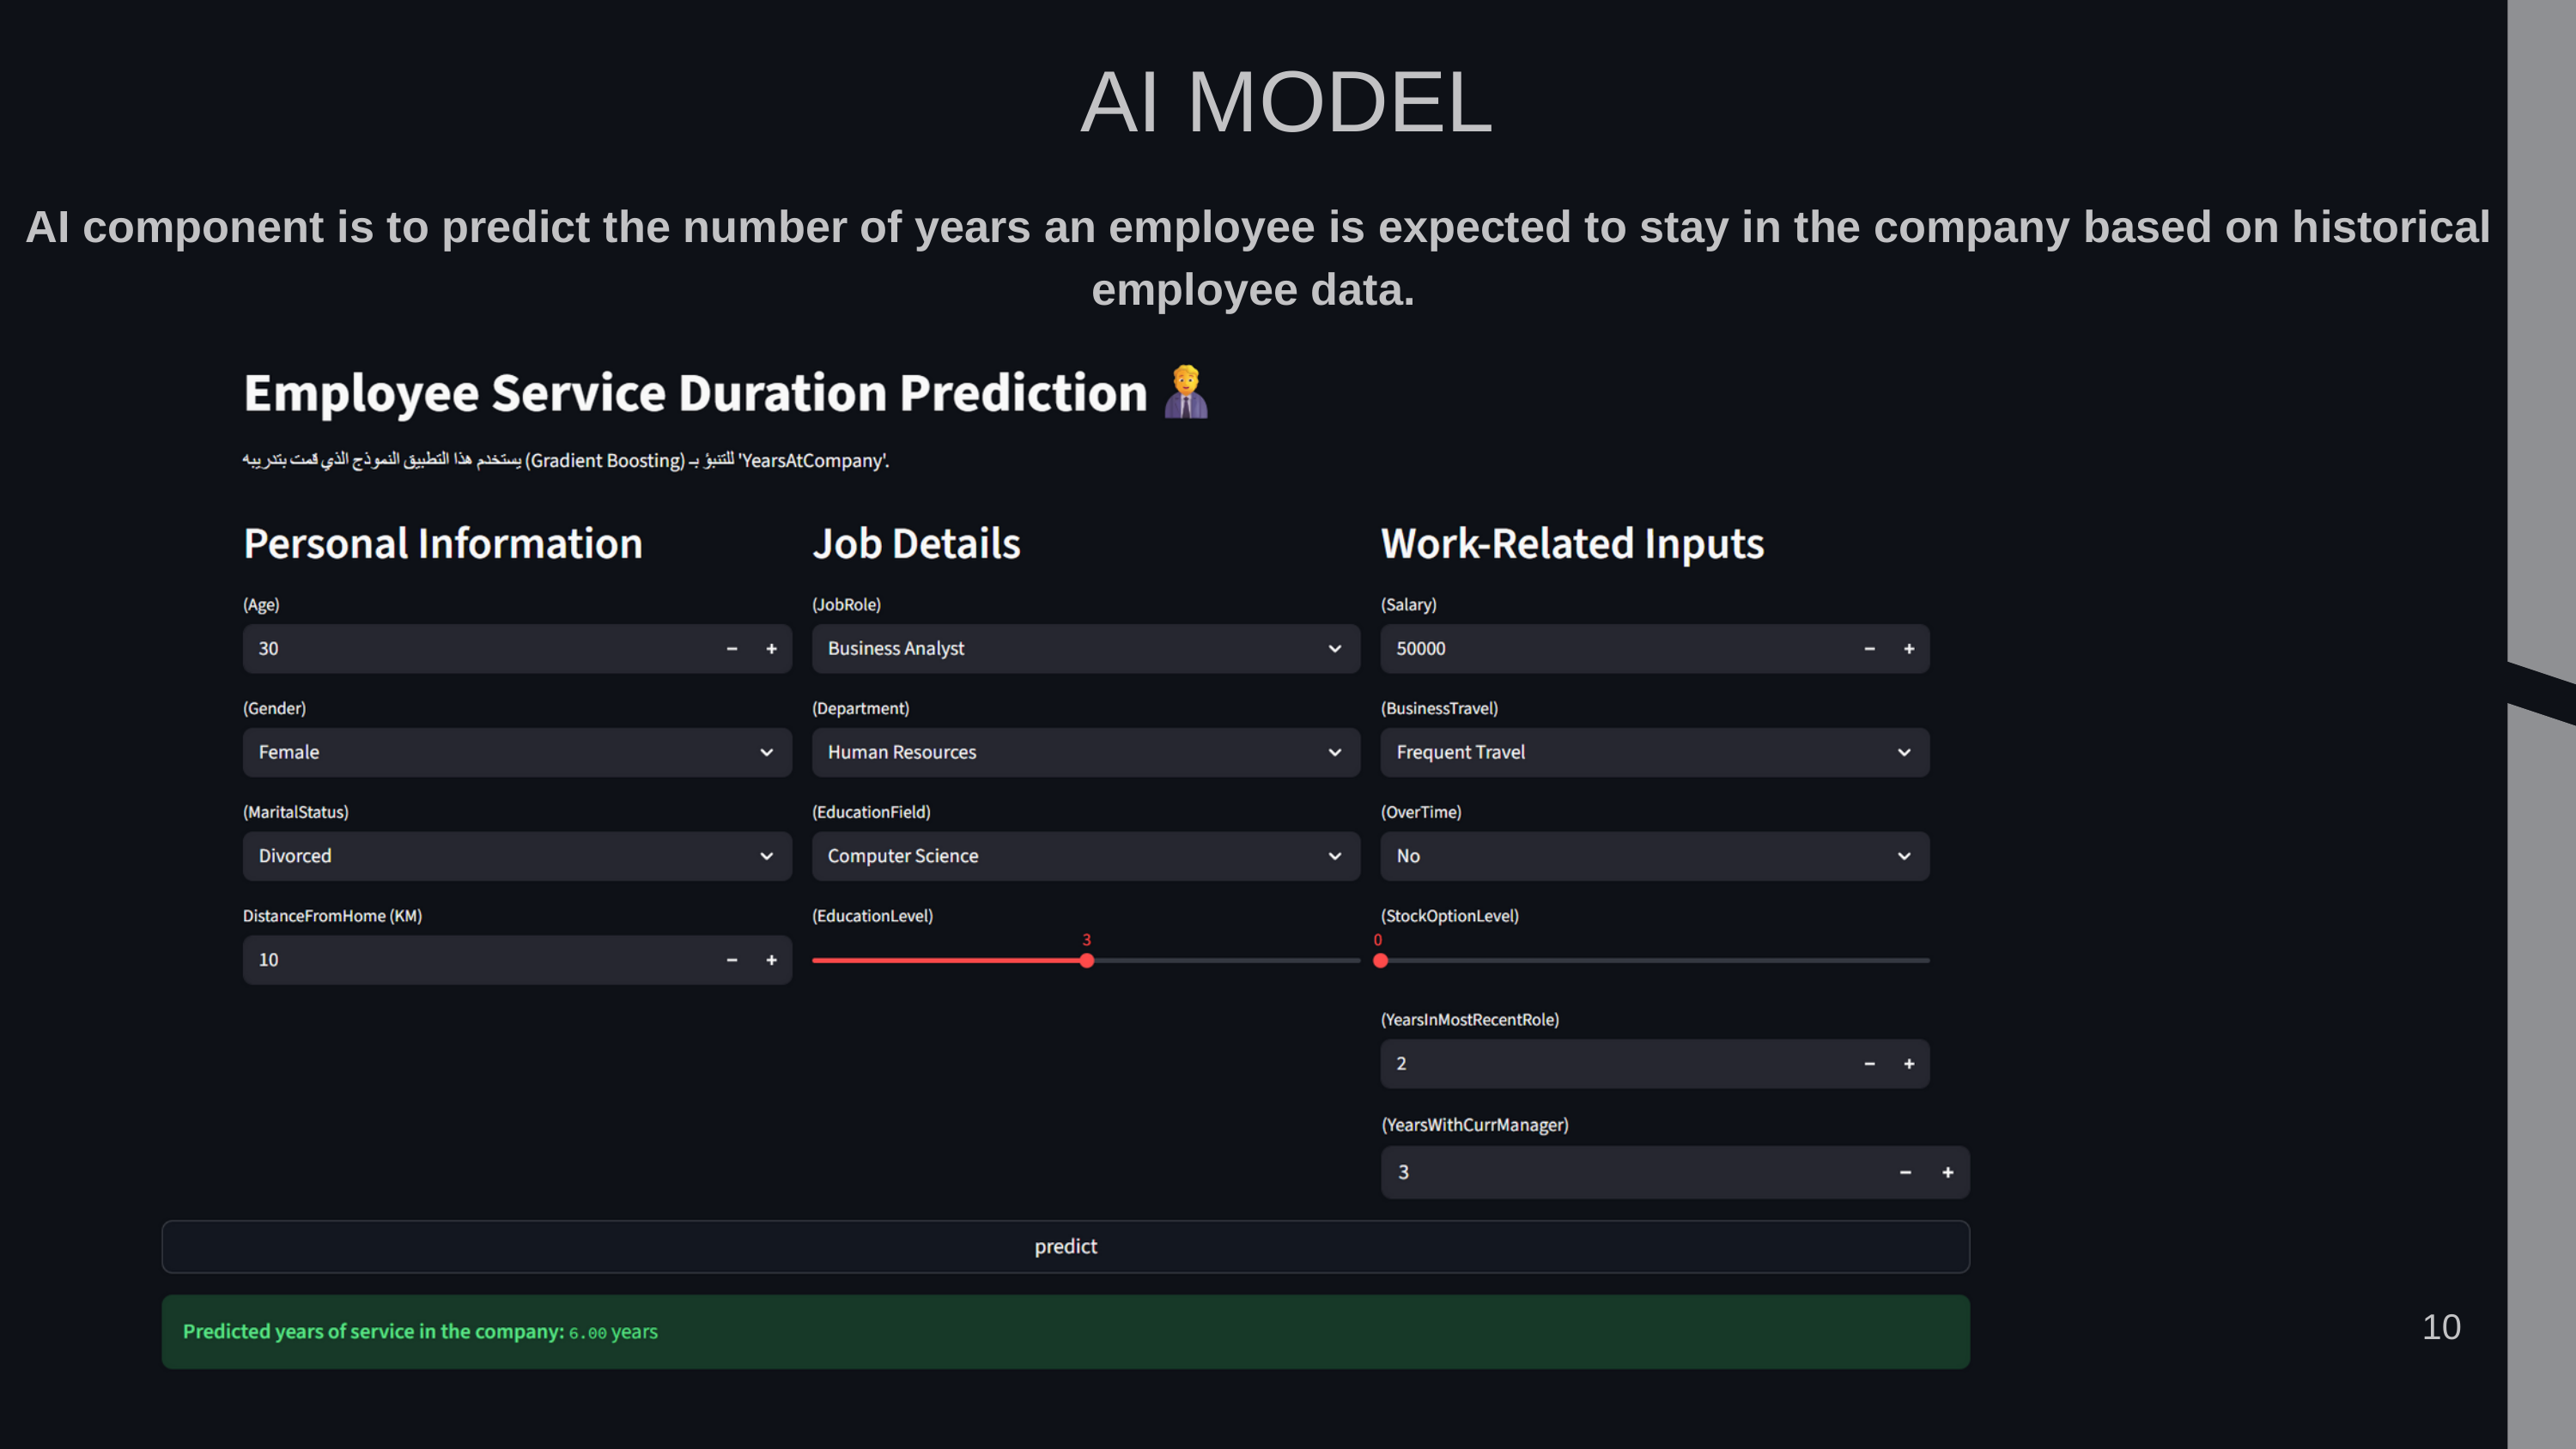

AI MODEL
 AI component is to predict the number of years an employee is expected to stay in the company based on historical employee data.

10